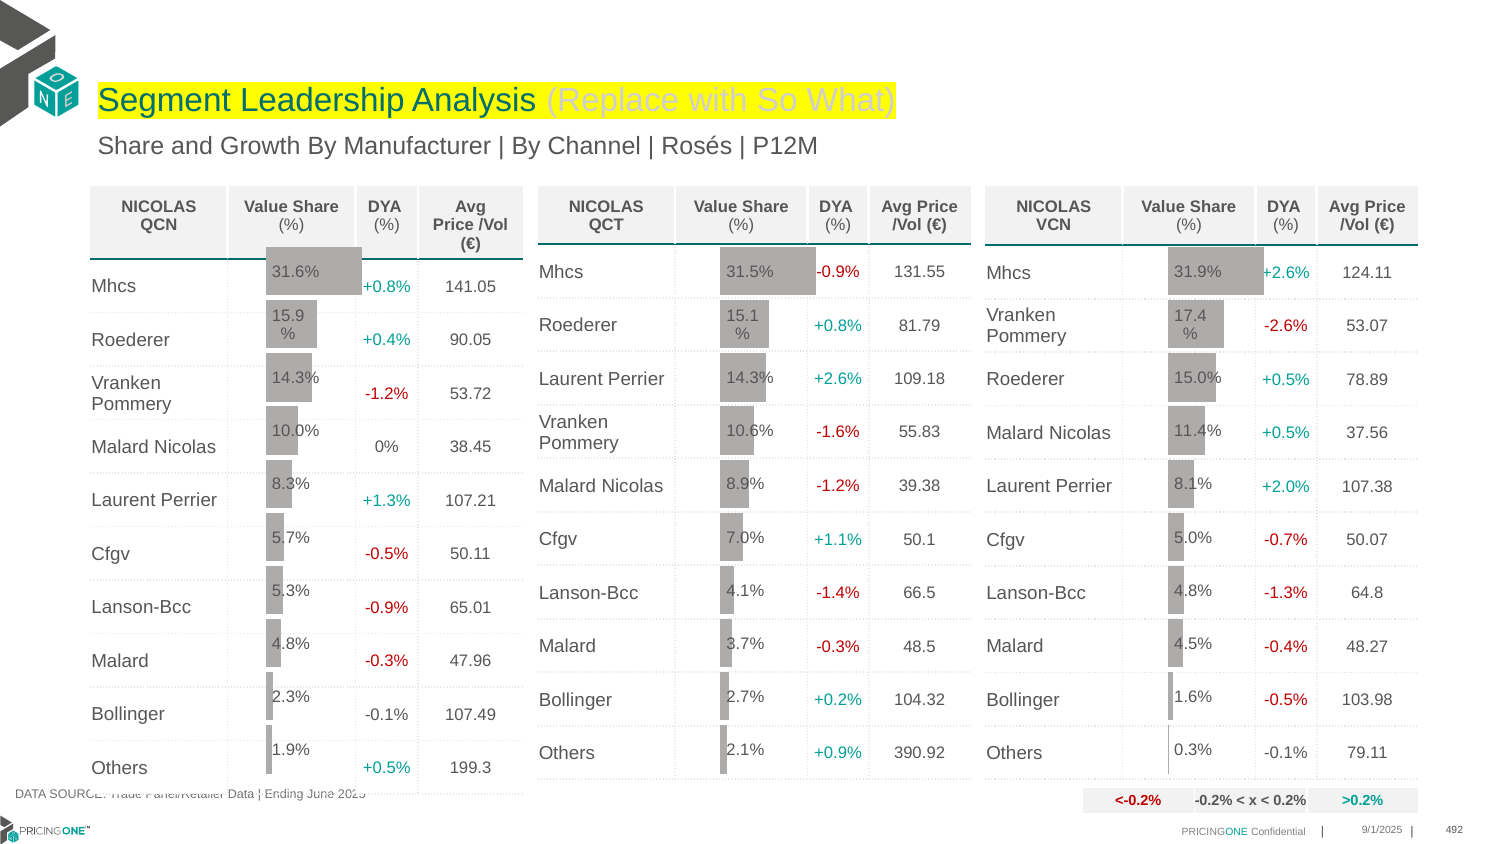

# Segment Leadership Analysis (Replace with So What)
Share and Growth By Manufacturer | By Channel | Rosés | P12M
| NICOLAS QCT | Value Share (%) | DYA (%) | Avg Price /Vol (€) |
| --- | --- | --- | --- |
| Mhcs |  | -0.9% | 131.55 |
| Roederer |  | +0.8% | 81.79 |
| Laurent Perrier |  | +2.6% | 109.18 |
| Vranken Pommery |  | -1.6% | 55.83 |
| Malard Nicolas |  | -1.2% | 39.38 |
| Cfgv |  | +1.1% | 50.1 |
| Lanson-Bcc |  | -1.4% | 66.5 |
| Malard |  | -0.3% | 48.5 |
| Bollinger |  | +0.2% | 104.32 |
| Others |  | +0.9% | 390.92 |
| NICOLAS QCN | Value Share (%) | DYA (%) | Avg Price /Vol (€) |
| --- | --- | --- | --- |
| Mhcs |  | +0.8% | 141.05 |
| Roederer |  | +0.4% | 90.05 |
| Vranken Pommery |  | -1.2% | 53.72 |
| Malard Nicolas |  | 0% | 38.45 |
| Laurent Perrier |  | +1.3% | 107.21 |
| Cfgv |  | -0.5% | 50.11 |
| Lanson-Bcc |  | -0.9% | 65.01 |
| Malard |  | -0.3% | 47.96 |
| Bollinger |  | -0.1% | 107.49 |
| Others |  | +0.5% | 199.3 |
| NICOLAS VCN | Value Share (%) | DYA (%) | Avg Price /Vol (€) |
| --- | --- | --- | --- |
| Mhcs |  | +2.6% | 124.11 |
| Vranken Pommery |  | -2.6% | 53.07 |
| Roederer |  | +0.5% | 78.89 |
| Malard Nicolas |  | +0.5% | 37.56 |
| Laurent Perrier |  | +2.0% | 107.38 |
| Cfgv |  | -0.7% | 50.07 |
| Lanson-Bcc |  | -1.3% | 64.8 |
| Malard |  | -0.4% | 48.27 |
| Bollinger |  | -0.5% | 103.98 |
| Others |  | -0.1% | 79.11 |

### Chart

| Category | Rosés | NICOLAS QCN |
|---|---|
|  | 0.3159861334257624 |

### Chart

| Category | Rosés | NICOLAS QCT |
|---|---|
|  | 0.3149340290159719 |

### Chart

| Category | Rosés | NICOLAS VCN |
|---|---|
|  | 0.31866011508126396 |
DATA SOURCE: Trade Panel/Retailer Data | Ending June 2025
| <-0.2% | -0.2% < x < 0.2% | >0.2% |
| --- | --- | --- |

9/1/2025
492